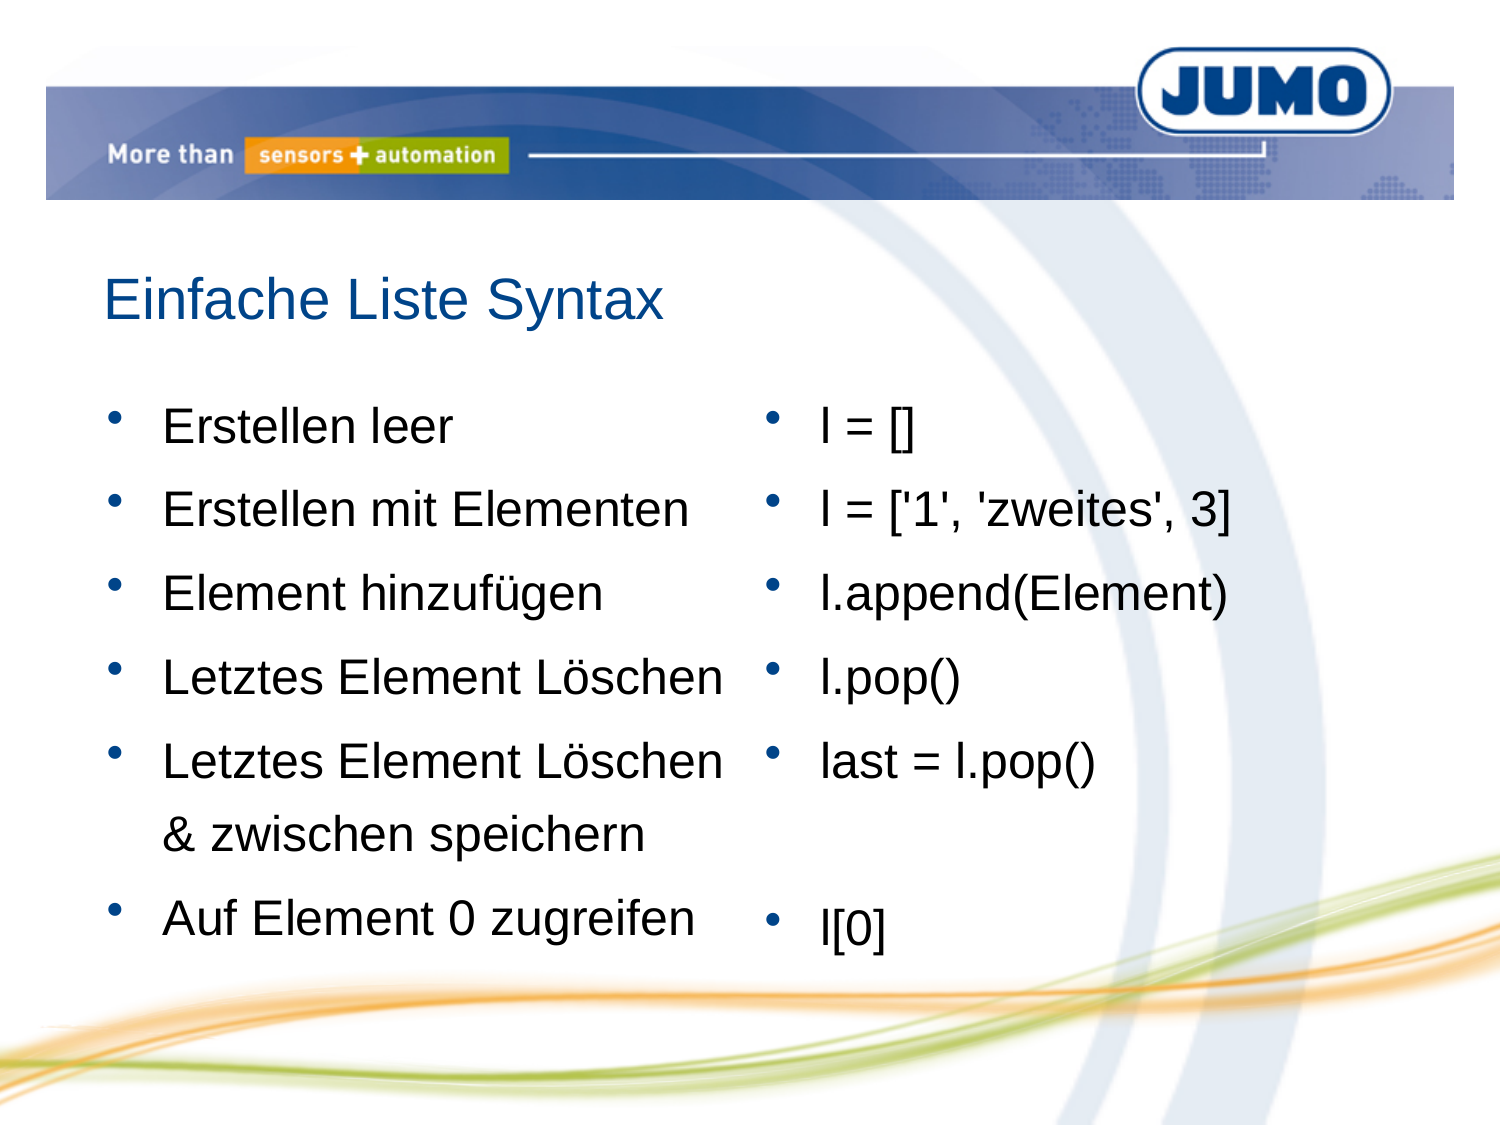

# Einfache Liste Syntax
Erstellen leer
Erstellen mit Elementen
Element hinzufügen
Letztes Element Löschen
Letztes Element Löschen & zwischen speichern
Auf Element 0 zugreifen
l = []
l = ['1', 'zweites', 3]
l.append(Element)
l.pop()
last = l.pop()

l[0]